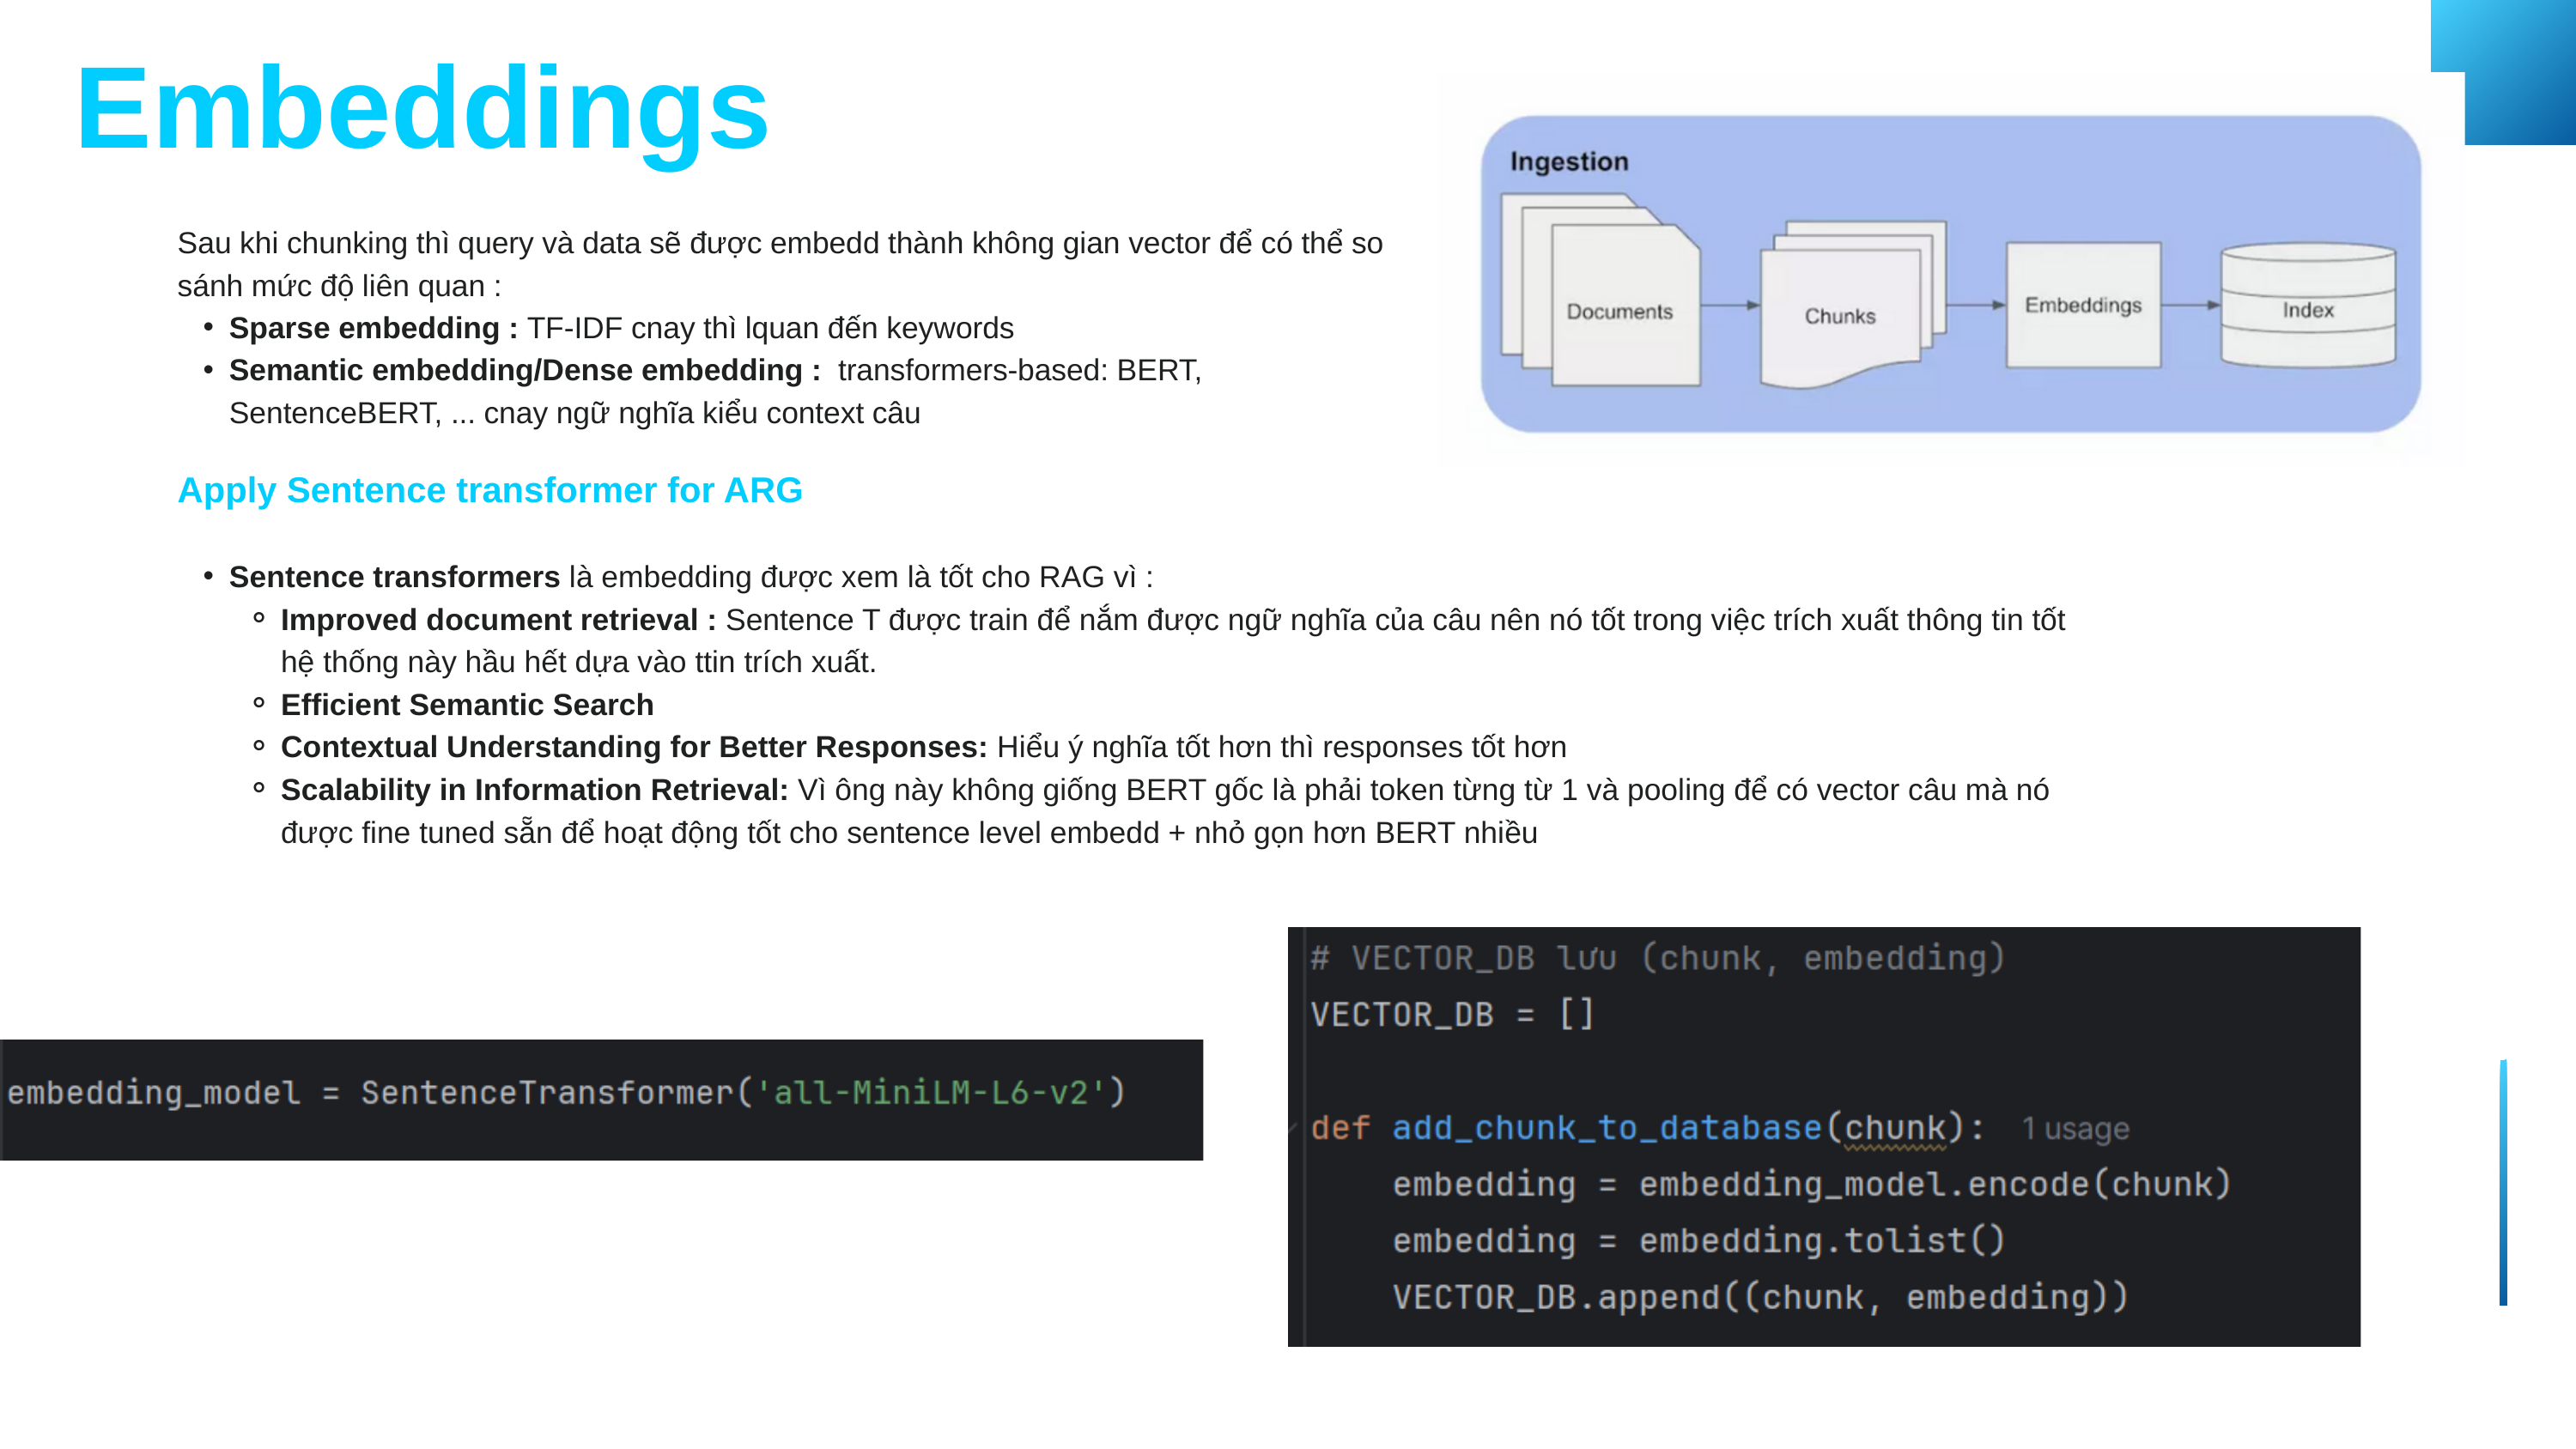

Embeddings

Sau khi chunking thì query và data sẽ được embedd thành không gian vector để có thể so sánh mức độ liên quan :
Sparse embedding : TF-IDF cnay thì lquan đến keywords
Semantic embedding/Dense embedding :  transformers-based: BERT, SentenceBERT, ... cnay ngữ nghĩa kiểu context câu

Apply Sentence transformer for ARG
Sentence transformers là embedding được xem là tốt cho RAG vì :
Improved document retrieval : Sentence T được train để nắm được ngữ nghĩa của câu nên nó tốt trong việc trích xuất thông tin tốt hệ thống này hầu hết dựa vào ttin trích xuất.
Efficient Semantic Search
Contextual Understanding for Better Responses: Hiểu ý nghĩa tốt hơn thì responses tốt hơn
Scalability in Information Retrieval: Vì ông này không giống BERT gốc là phải token từng từ 1 và pooling để có vector câu mà nó được fine tuned sẵn để hoạt động tốt cho sentence level embedd + nhỏ gọn hơn BERT nhiều

02